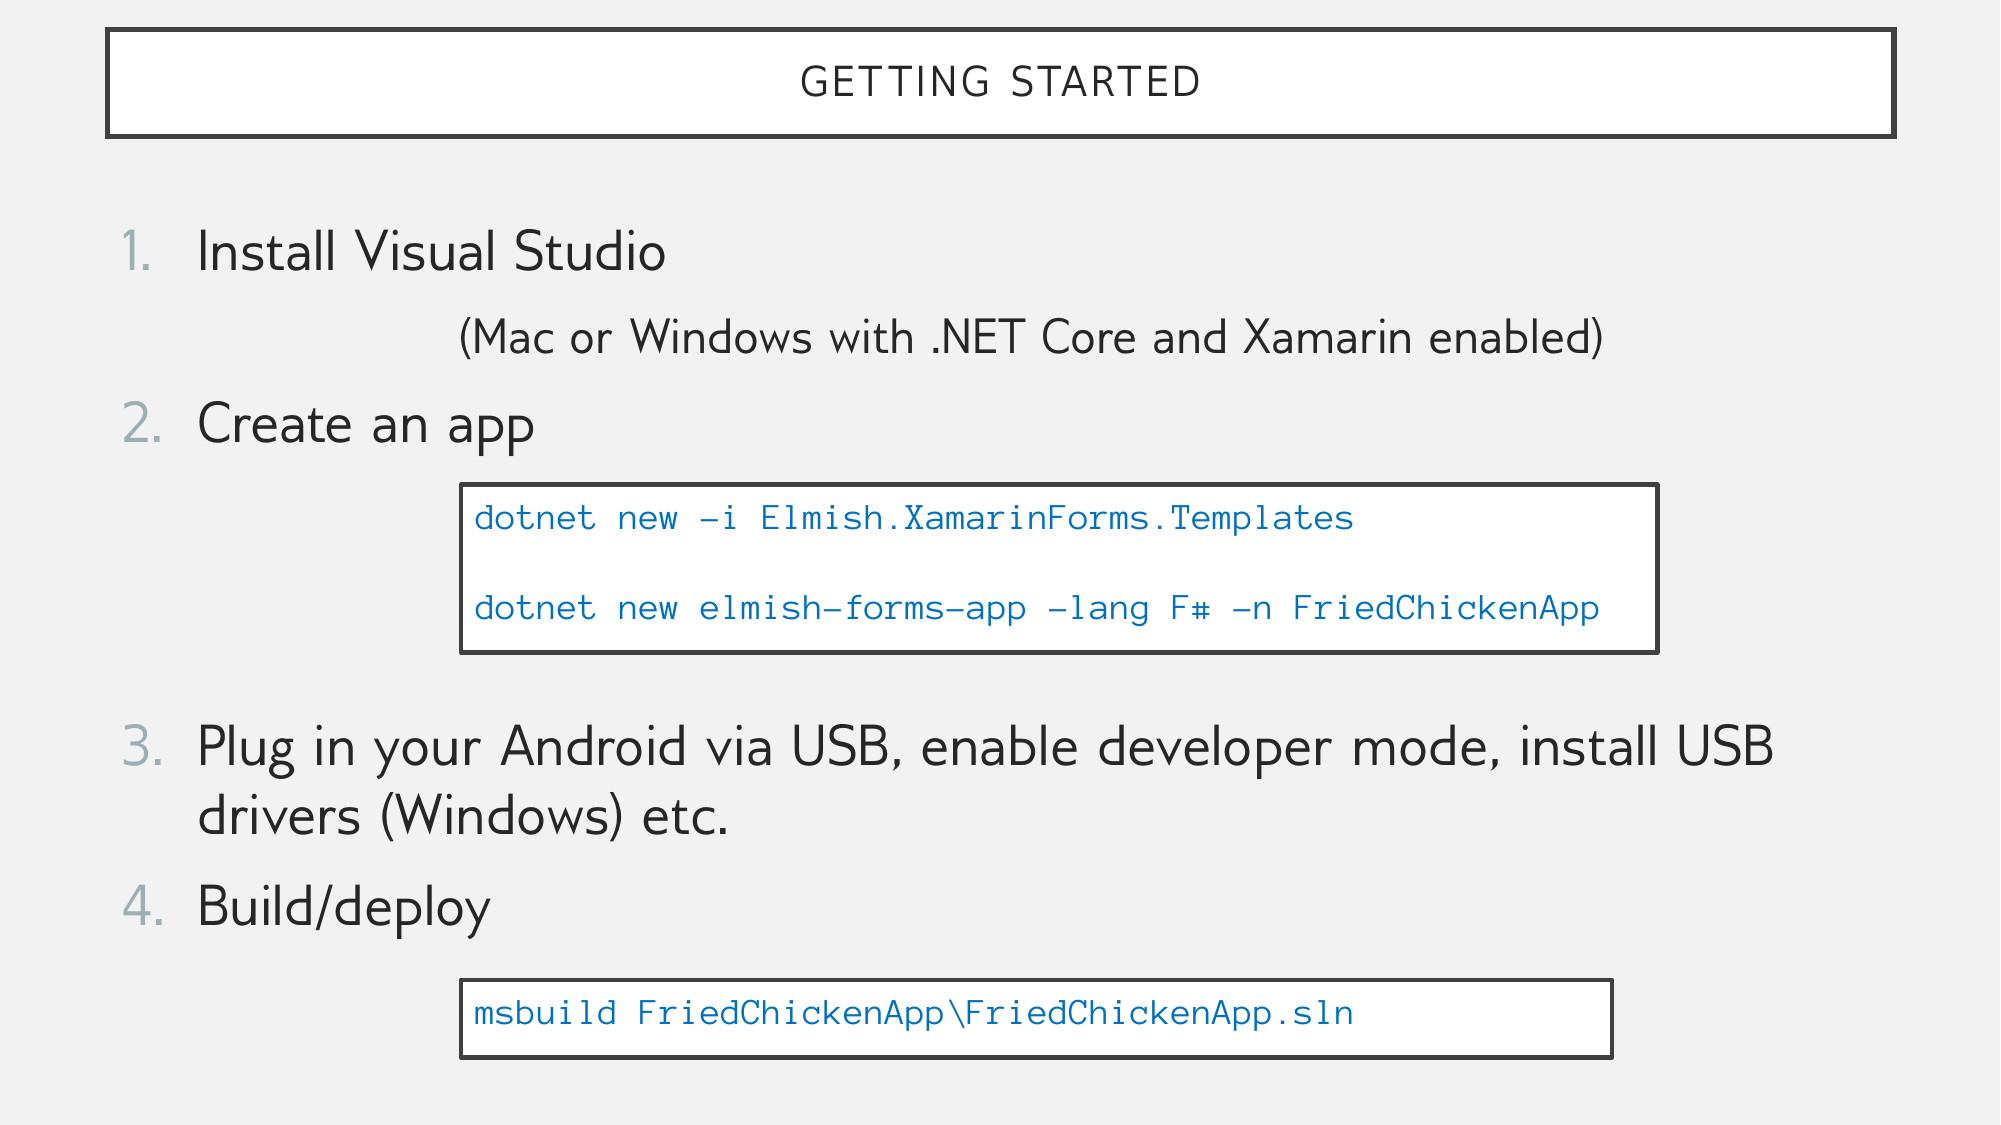

# Getting started
Install Visual Studio
		(Mac or Windows with .NET Core and Xamarin enabled)
Create an app

Plug in your Android via USB, enable developer mode, install USB drivers (Windows) etc.
Build/deploy

dotnet new -i Elmish.XamarinForms.Templates

dotnet new elmish-forms-app -lang F# -n FriedChickenApp
msbuild FriedChickenApp\FriedChickenApp.sln